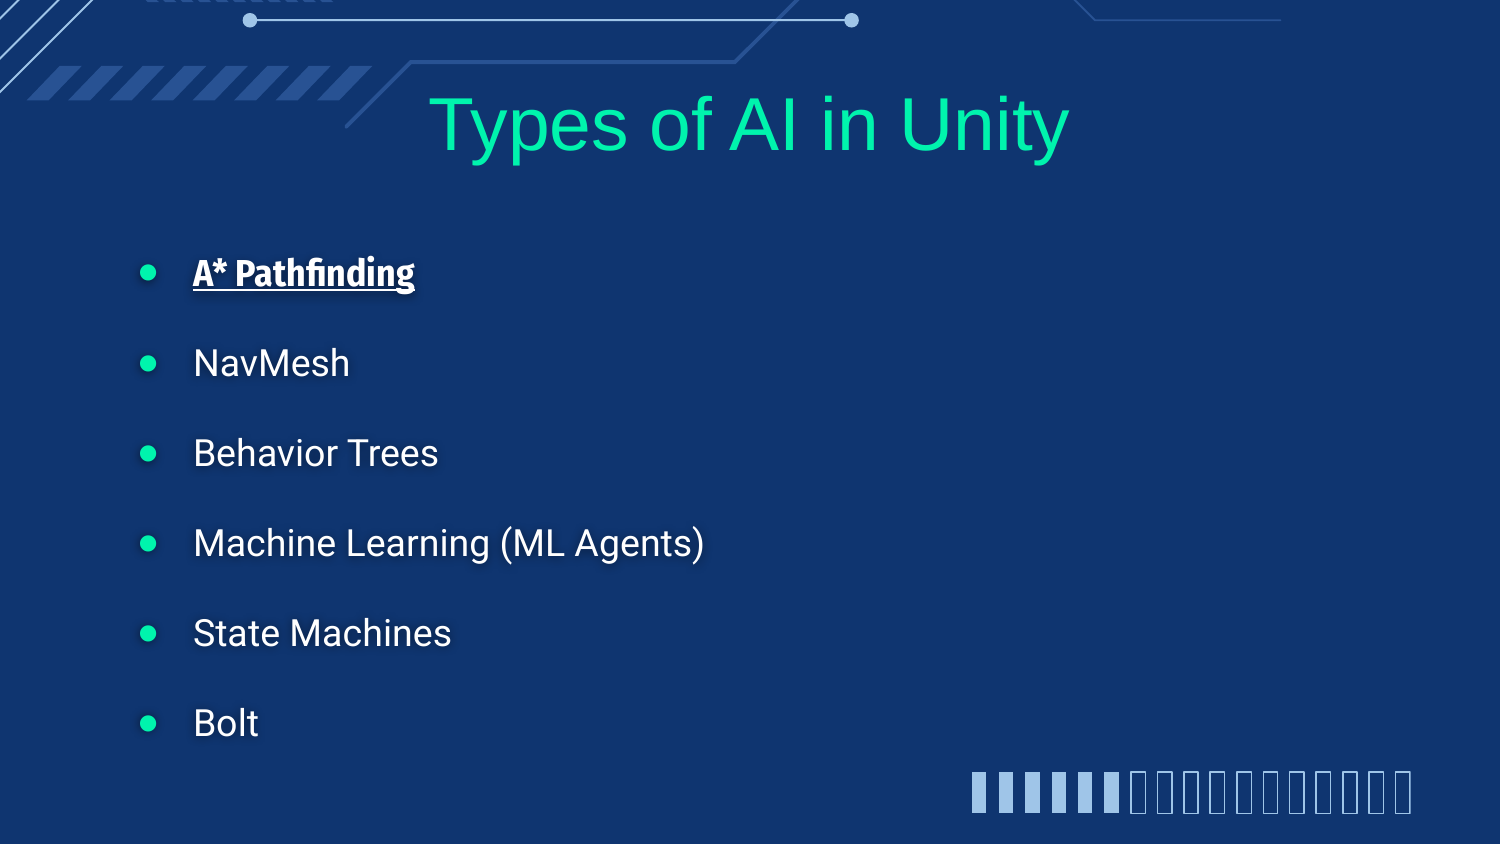

# Types of AI in Unity
A* Pathfinding
NavMesh
Behavior Trees
Machine Learning (ML Agents)
State Machines
Bolt